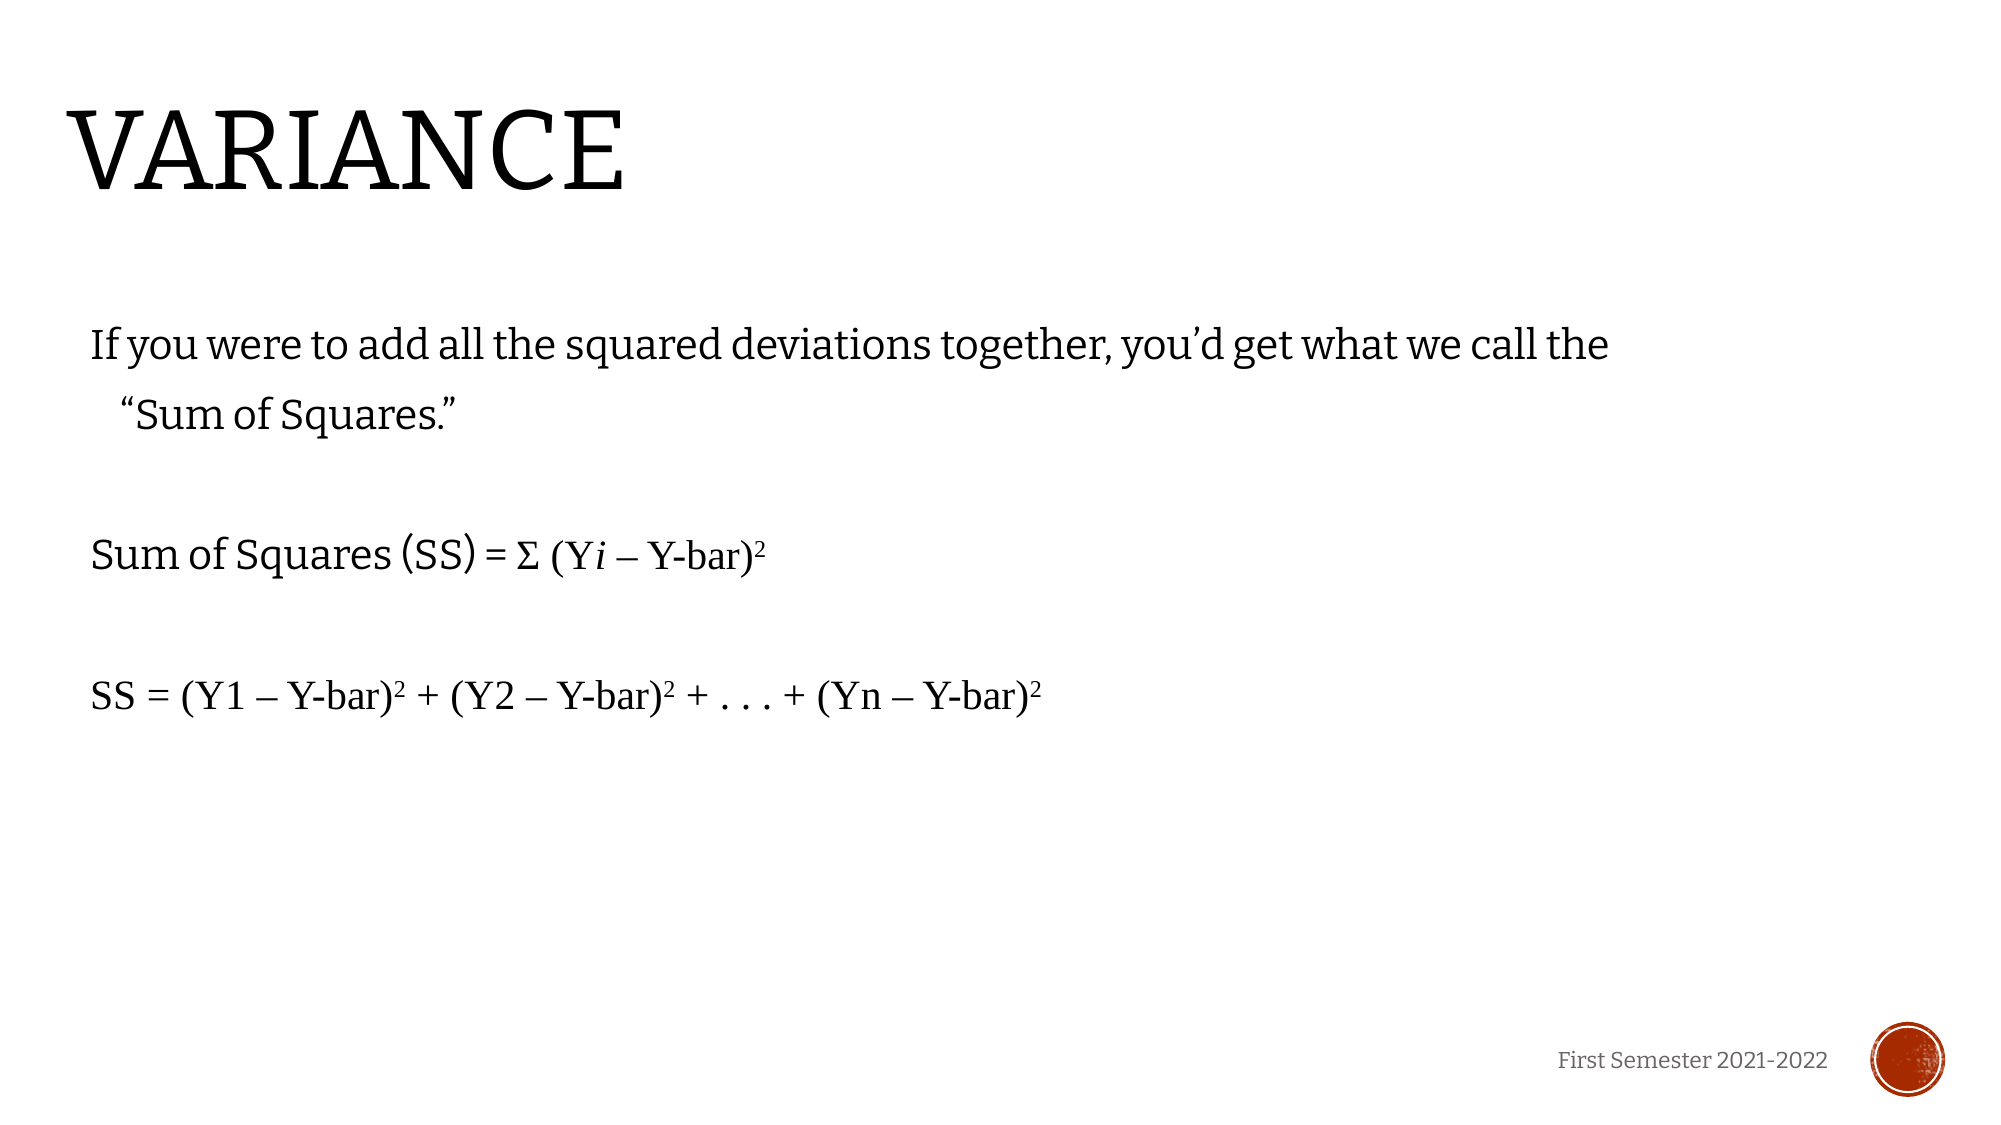

# Variance
If you were to add all the squared deviations together, you’d get what we call the
	“Sum of Squares.”

Sum of Squares (SS) = Σ (Yi – Y-bar)2

SS = (Y1 – Y-bar)2 + (Y2 – Y-bar)2 + . . . + (Yn – Y-bar)2

First Semester 2021-2022